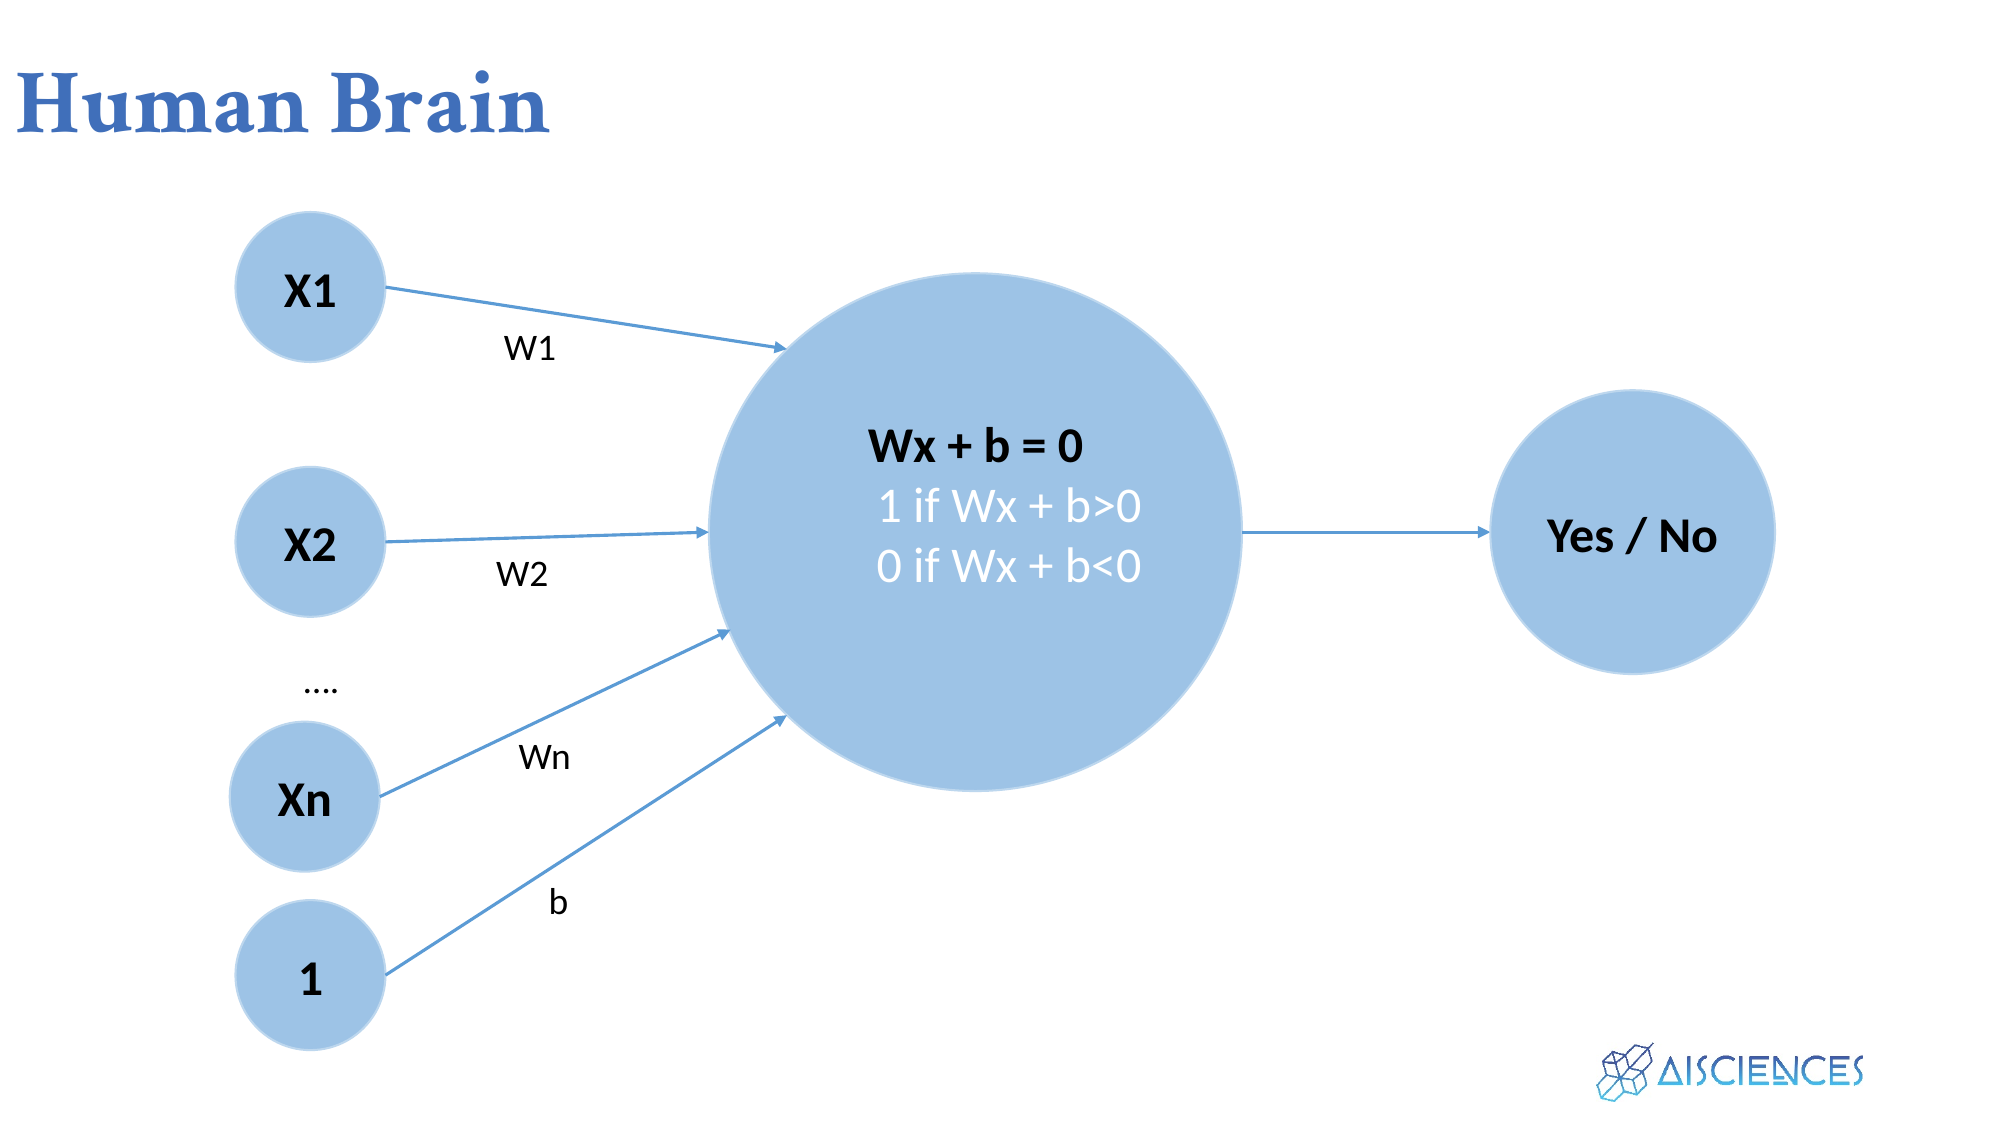

# Human Brain
X1
Wx + b = 0
1 if Wx + b>0
0 if Wx + b<0

W1
Yes / No
X2
W2
….
Xn
Wn
b
1